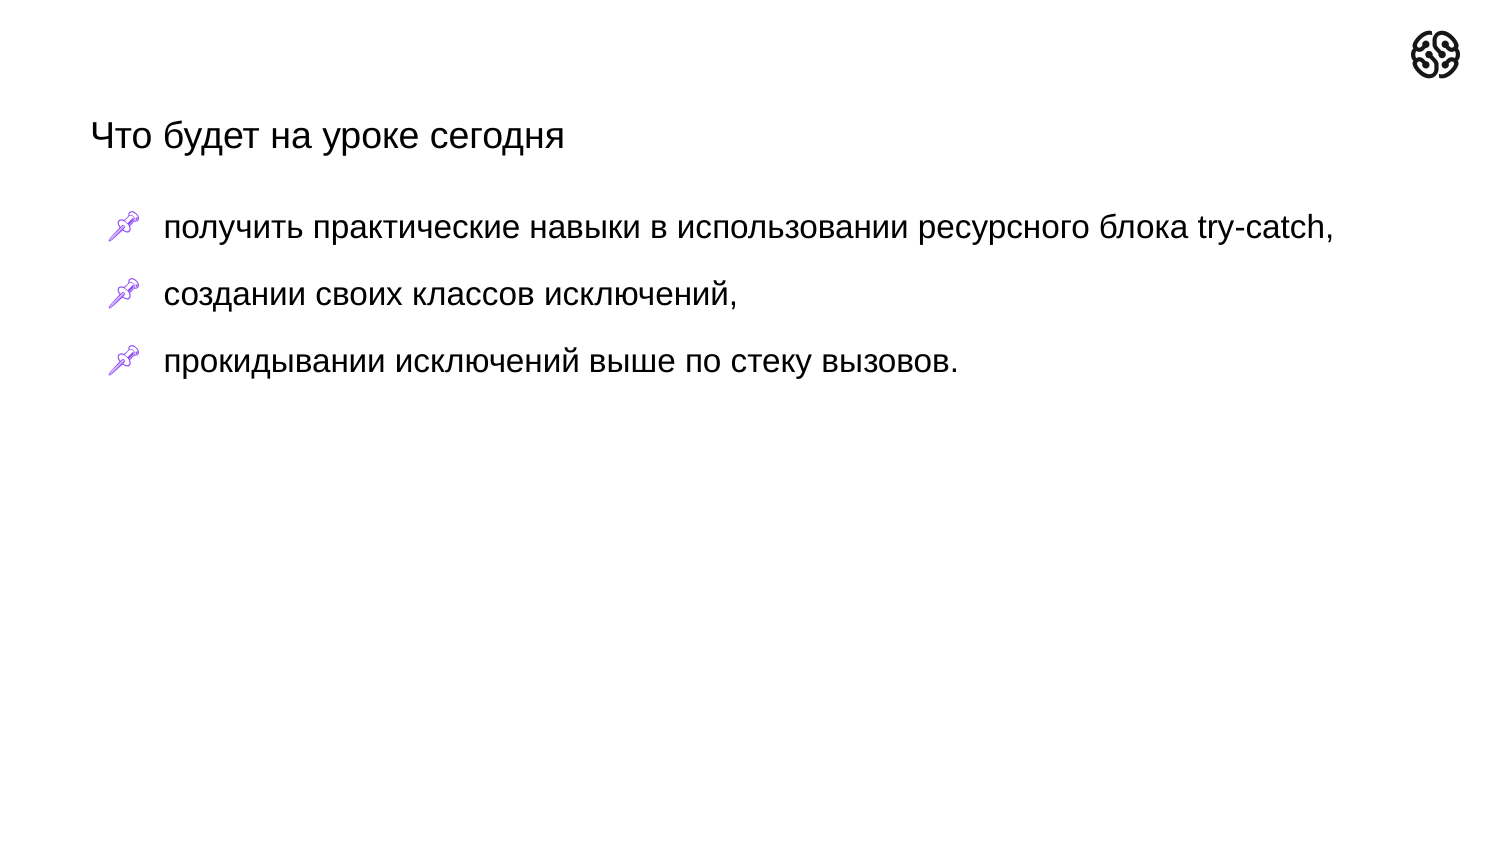

# Что будет на уроке сегодня
получить практические навыки в использовании ресурсного блока try-catch,
создании своих классов исключений,
прокидывании исключений выше по стеку вызовов.